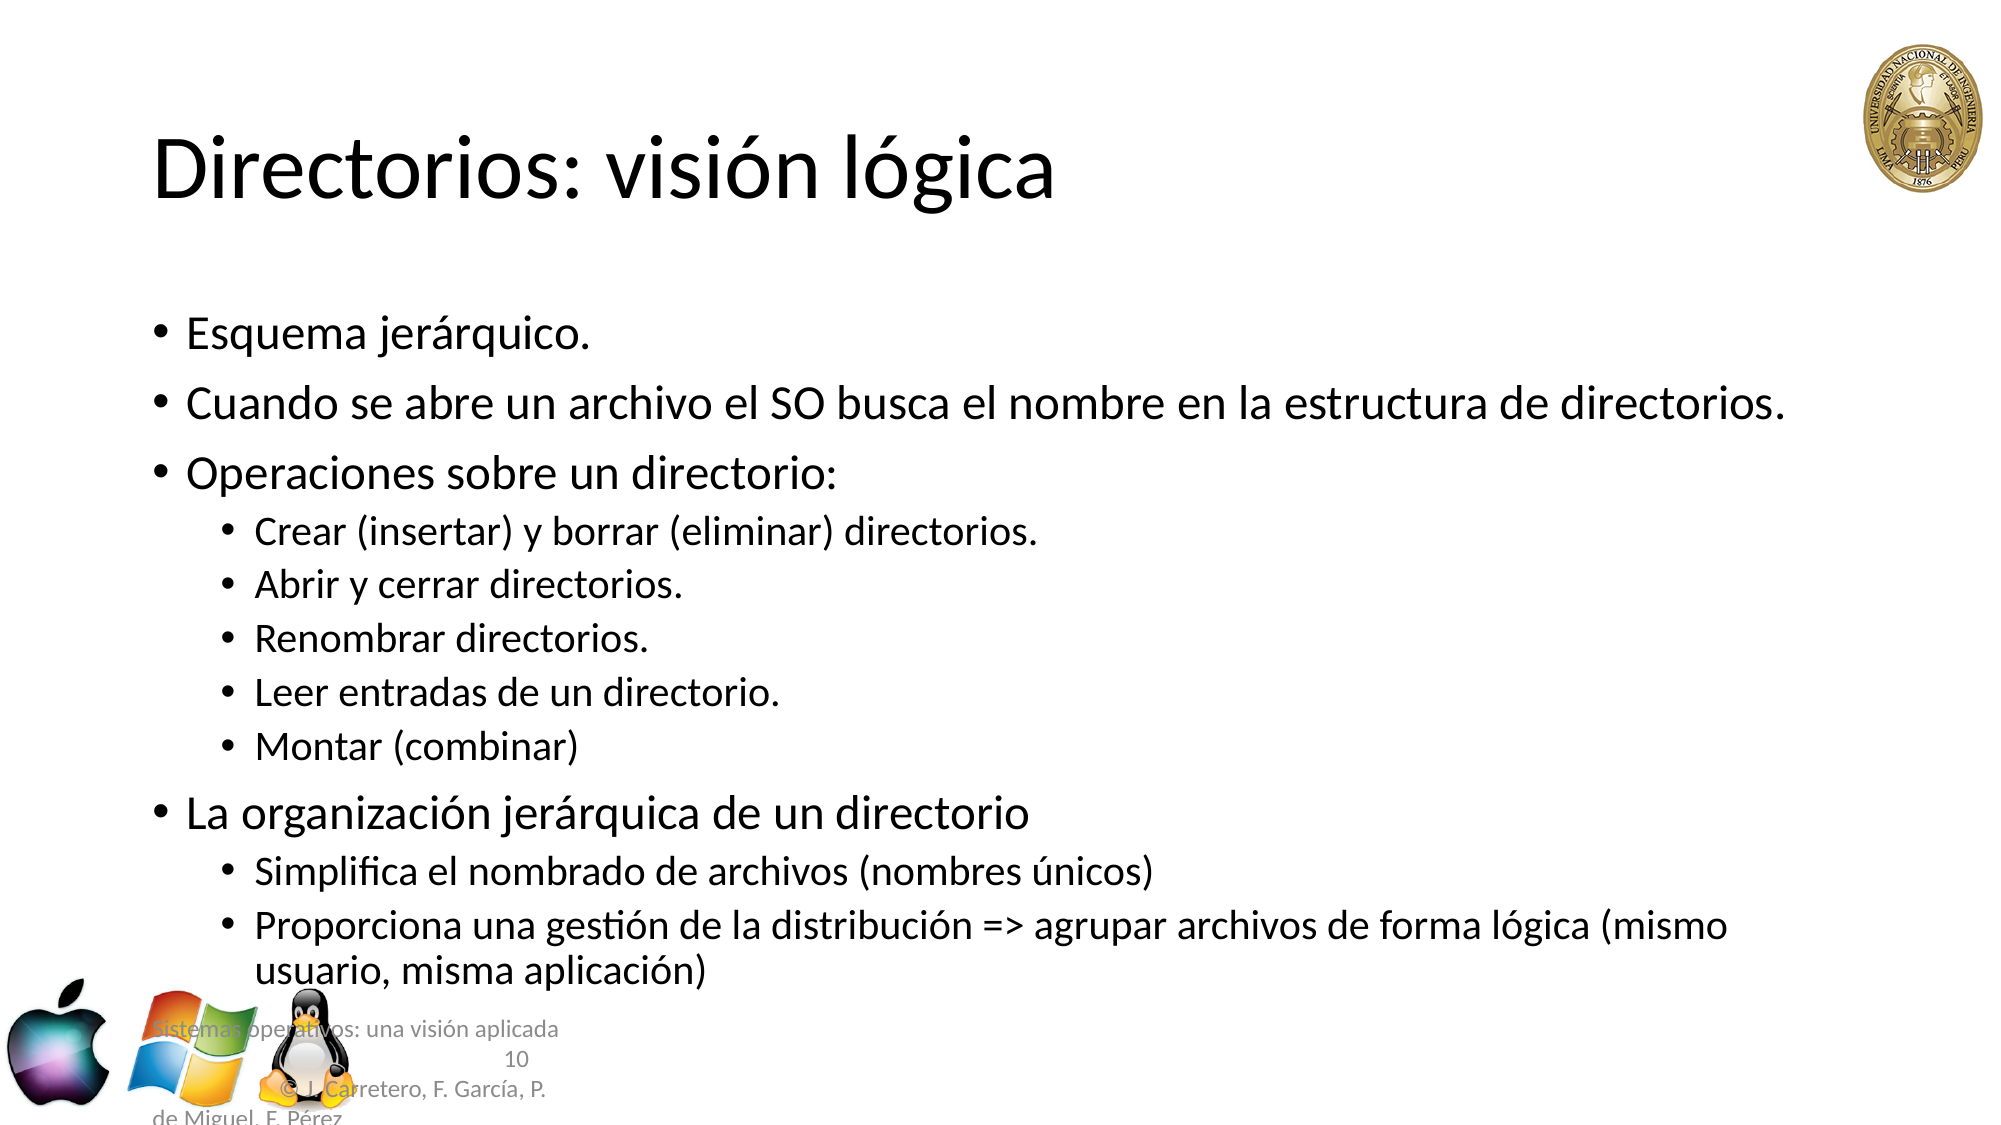

# Directorios: visión lógica
Esquema jerárquico.
Cuando se abre un archivo el SO busca el nombre en la estructura de directorios.
Operaciones sobre un directorio:
Crear (insertar) y borrar (eliminar) directorios.
Abrir y cerrar directorios.
Renombrar directorios.
Leer entradas de un directorio.
Montar (combinar)
La organización jerárquica de un directorio
Simplifica el nombrado de archivos (nombres únicos)
Proporciona una gestión de la distribución => agrupar archivos de forma lógica (mismo usuario, misma aplicación)
Sistemas operativos: una visión aplicada	                                   10                              © J. Carretero, F. García, P. de Miguel, F. Pérez